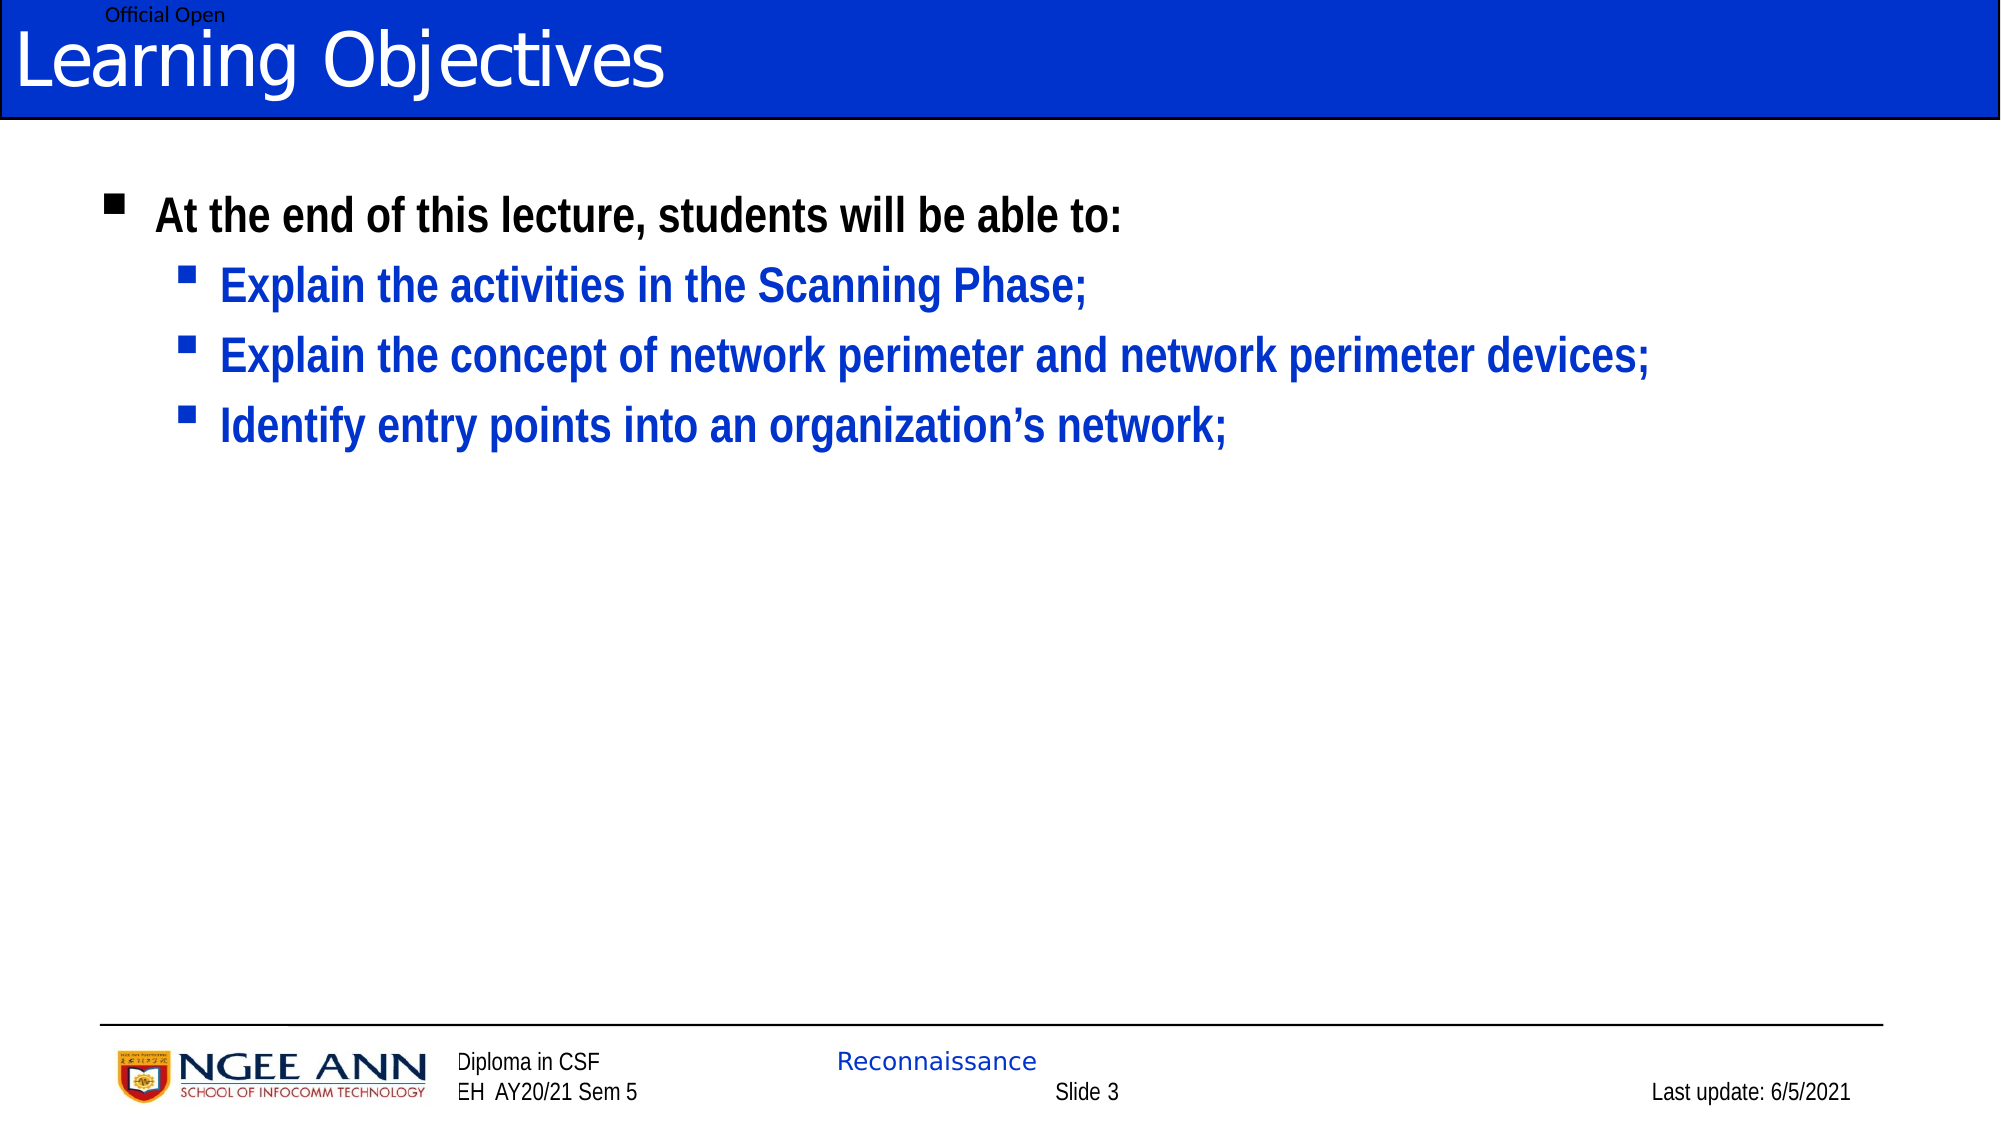

# Learning Objectives
At the end of this lecture, students will be able to:
Explain the activities in the Scanning Phase;
Explain the concept of network perimeter and network perimeter devices;
Identify entry points into an organization’s network;